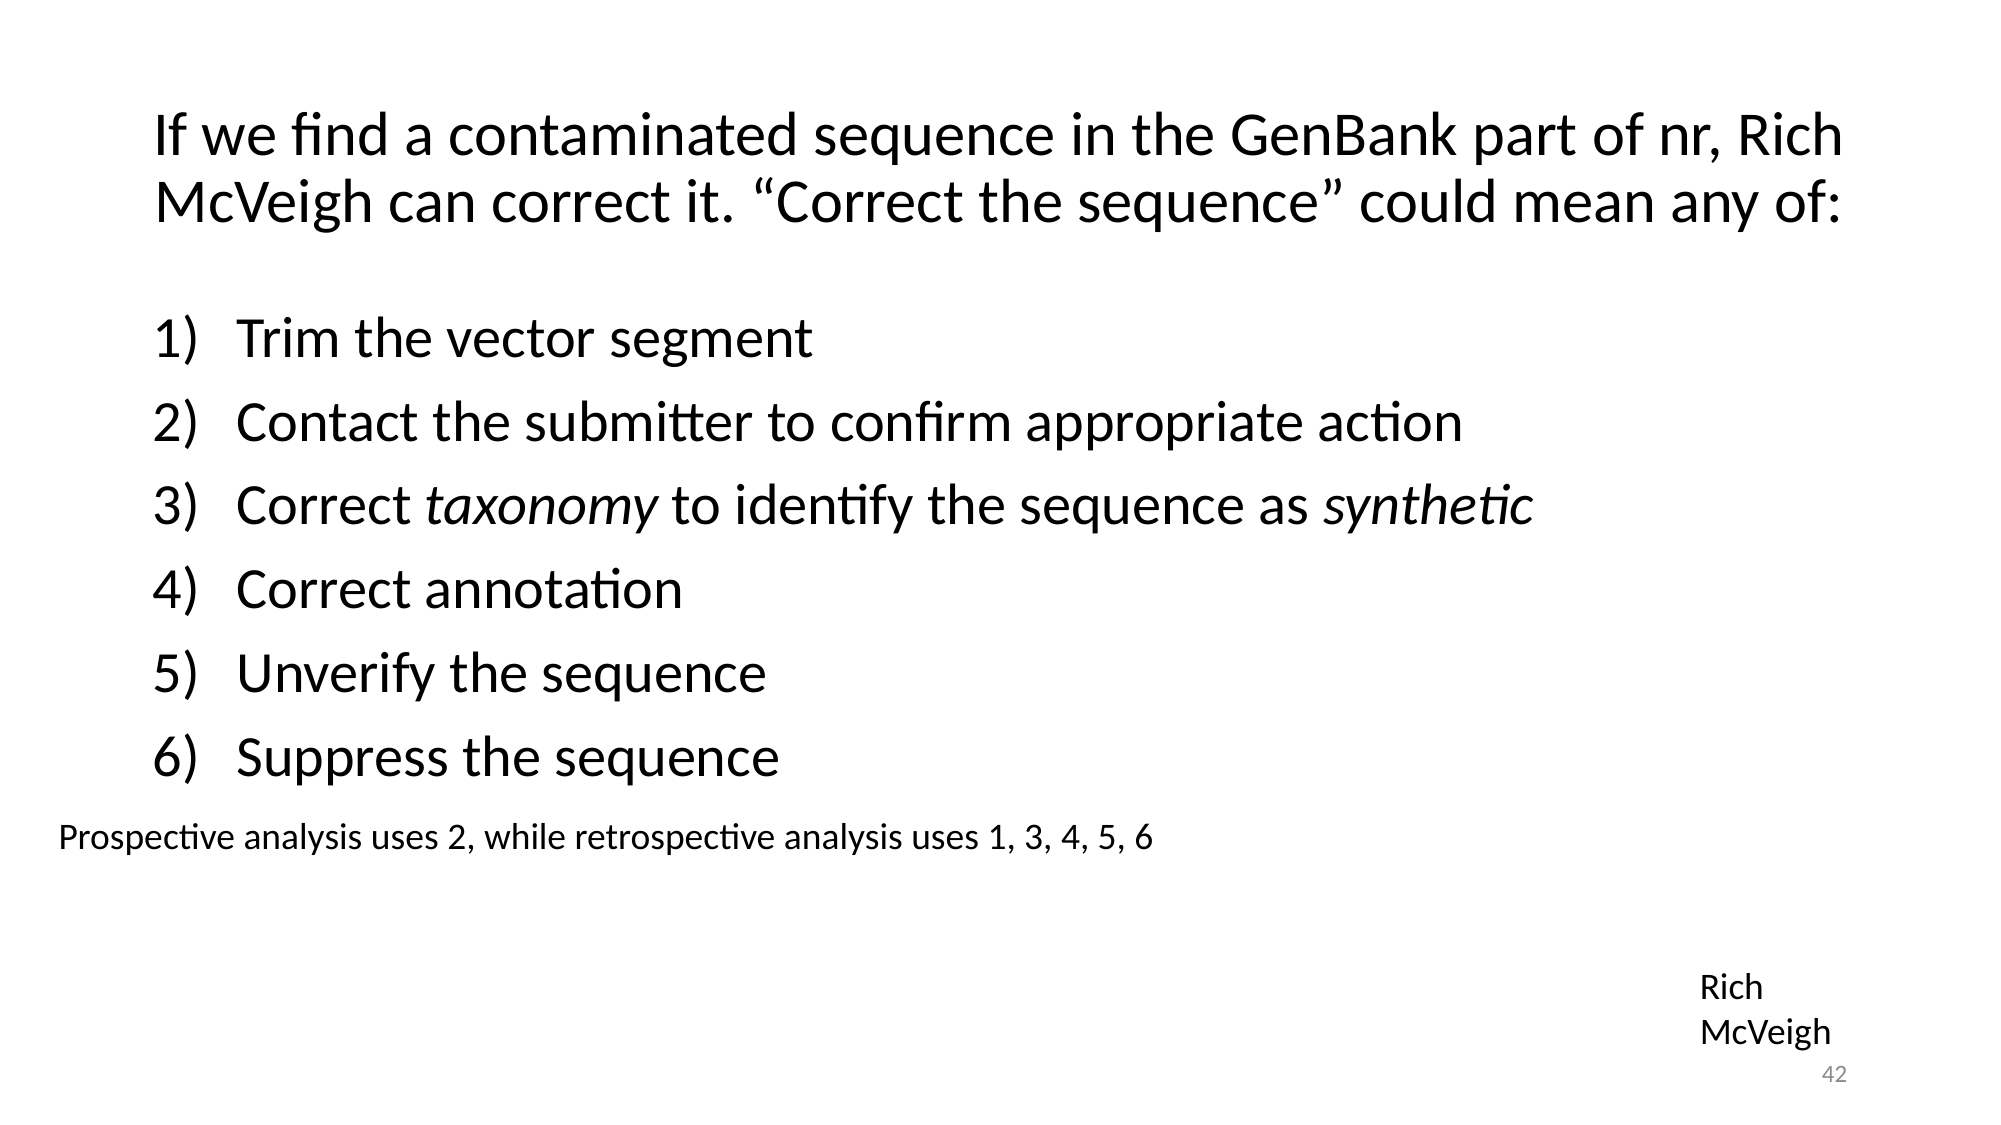

# If we find a contaminated sequence in the GenBank part of nr, Rich McVeigh can correct it. “Correct the sequence” could mean any of:
Trim the vector segment
Contact the submitter to confirm appropriate action
Correct taxonomy to identify the sequence as synthetic
Correct annotation
Unverify the sequence
Suppress the sequence
Prospective analysis uses 2, while retrospective analysis uses 1, 3, 4, 5, 6
Rich McVeigh
42